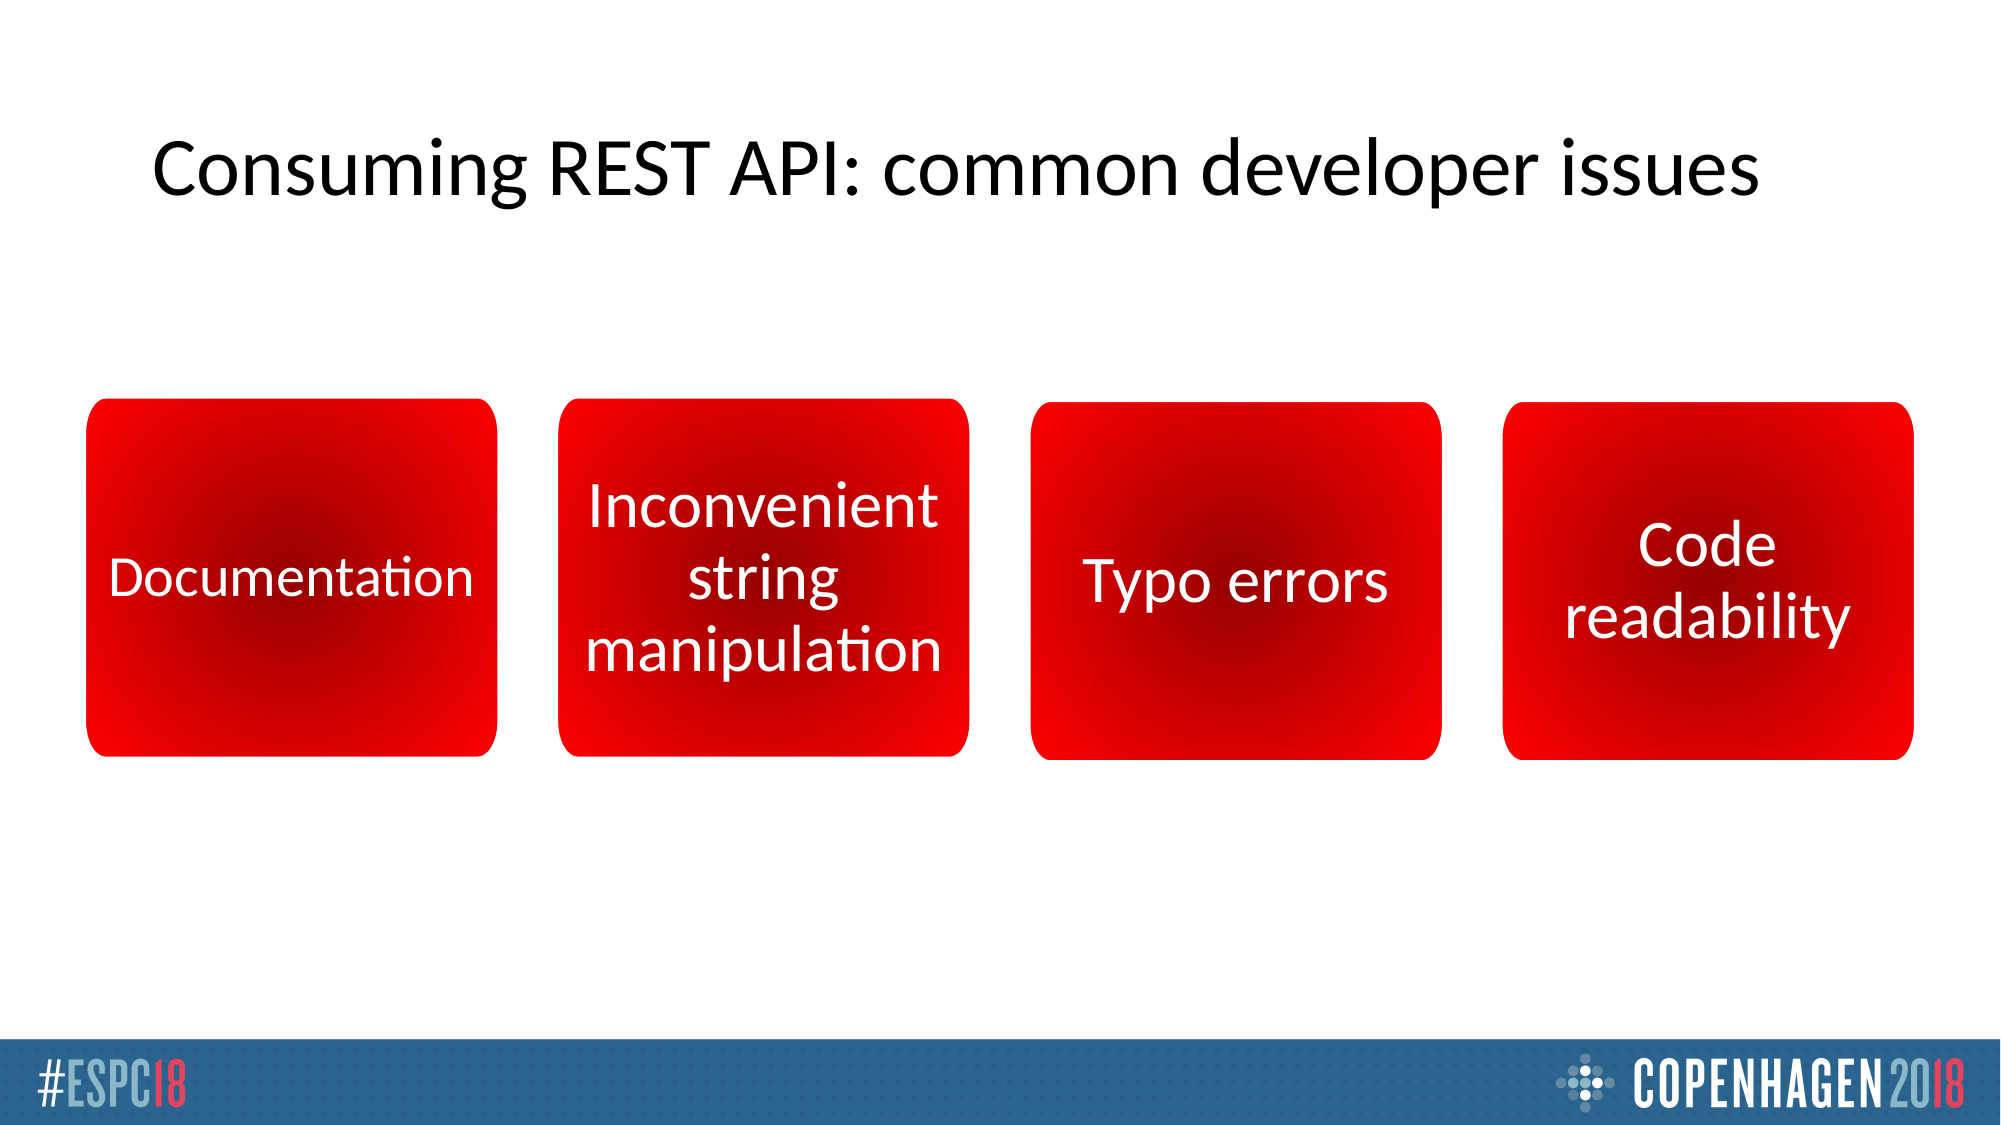

# Consuming REST API: common developer issues
Documentation
Inconvenient string manipulation
Typo errors
Code readability